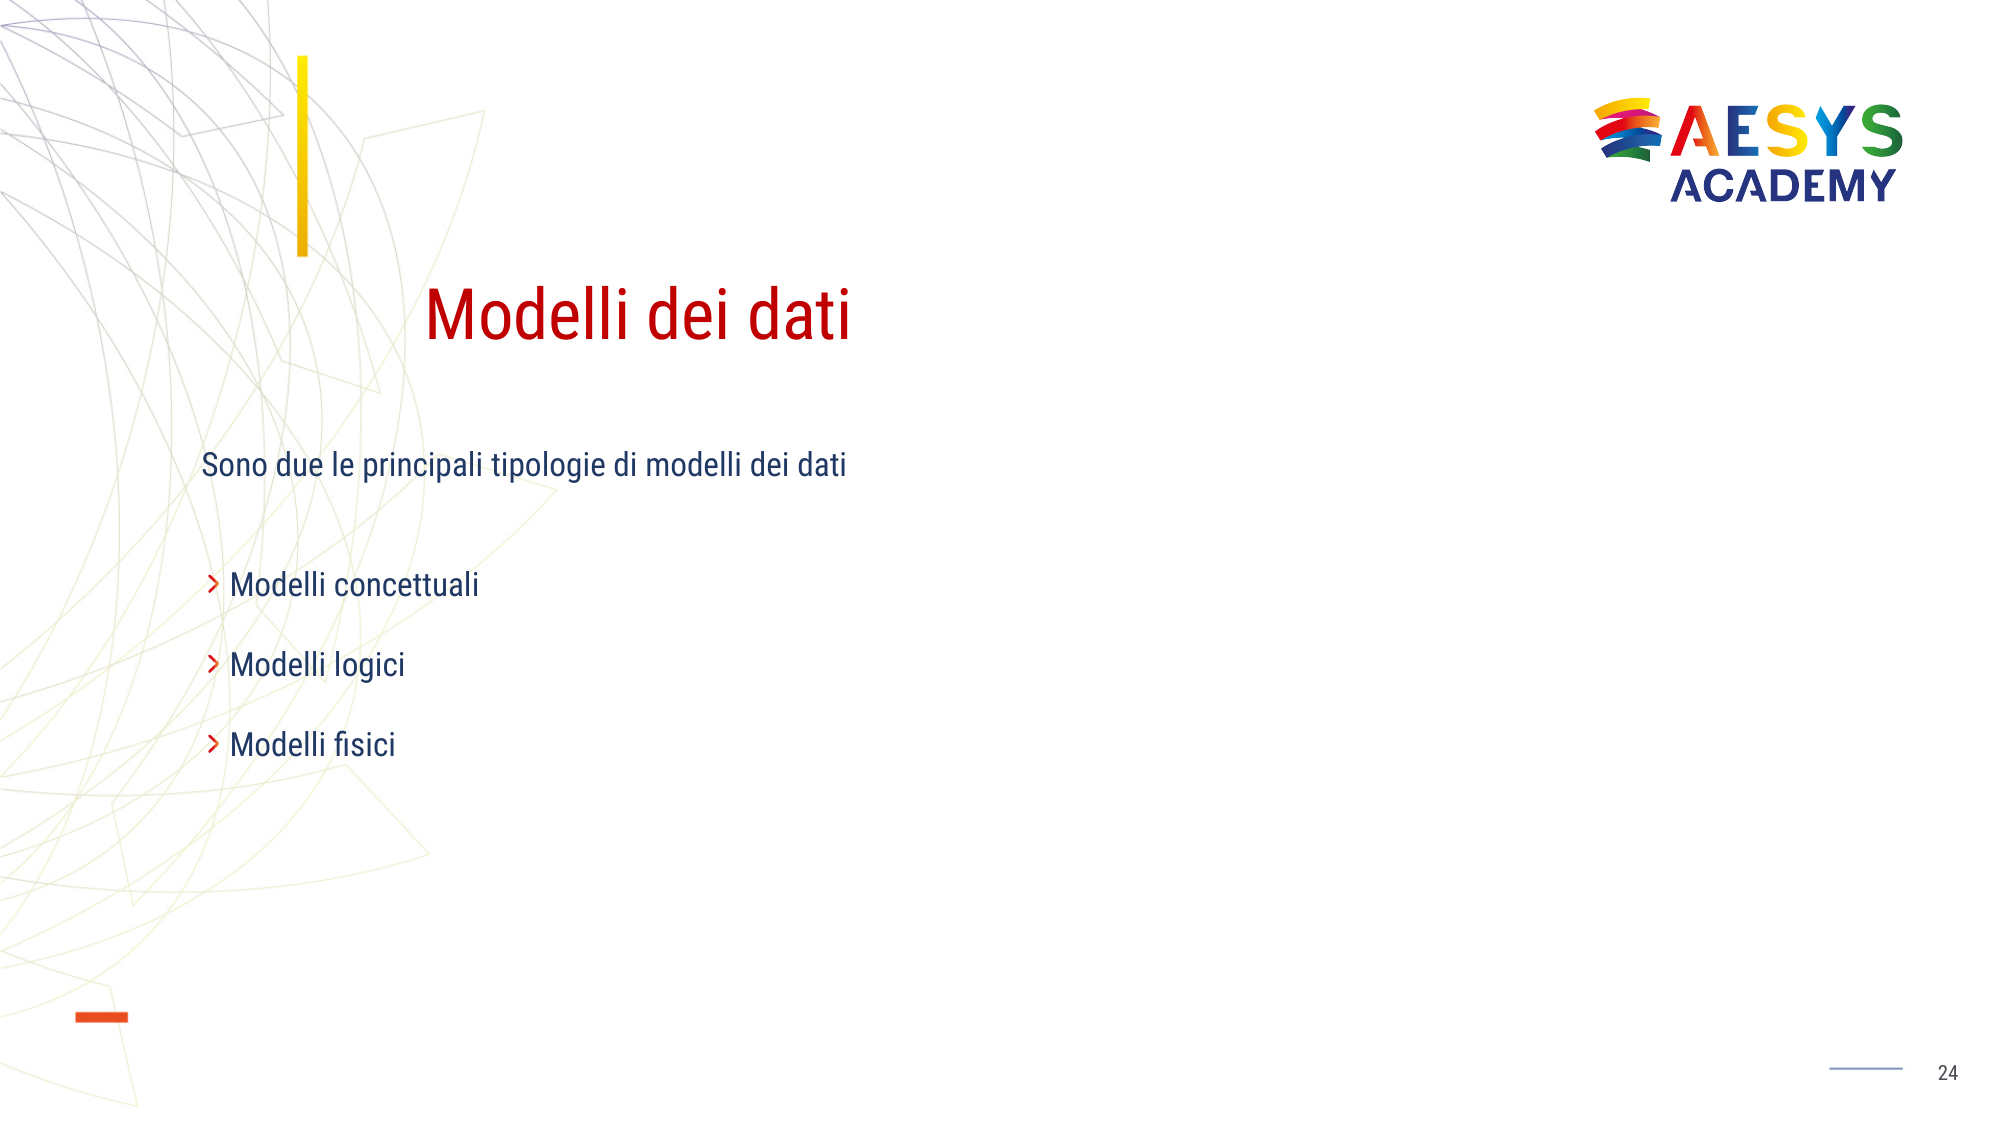

# Modelli dei dati
Sono due le principali tipologie di modelli dei dati

Modelli concettuali

Modelli logici

Modelli fisici

24